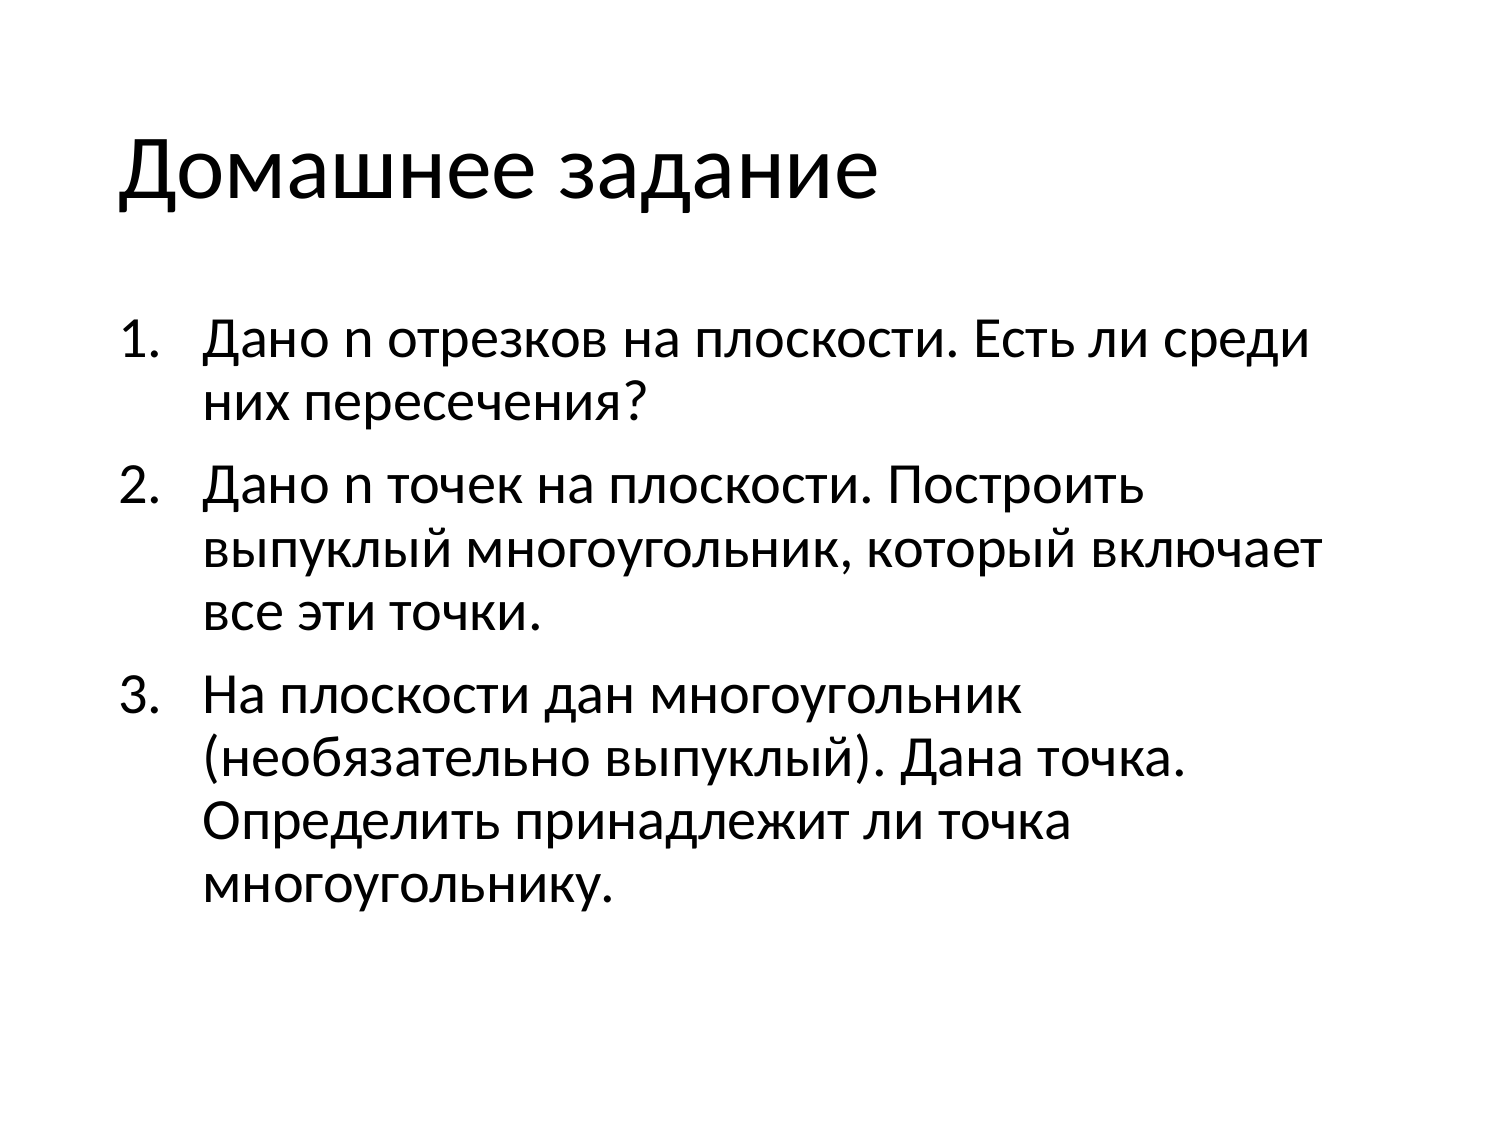

# Домашнее задание
Дано n отрезков на плоскости. Есть ли среди них пересечения?
Дано n точек на плоскости. Построить выпуклый многоугольник, который включает все эти точки.
На плоскости дан многоугольник (необязательно выпуклый). Дана точка. Определить принадлежит ли точка многоугольнику.